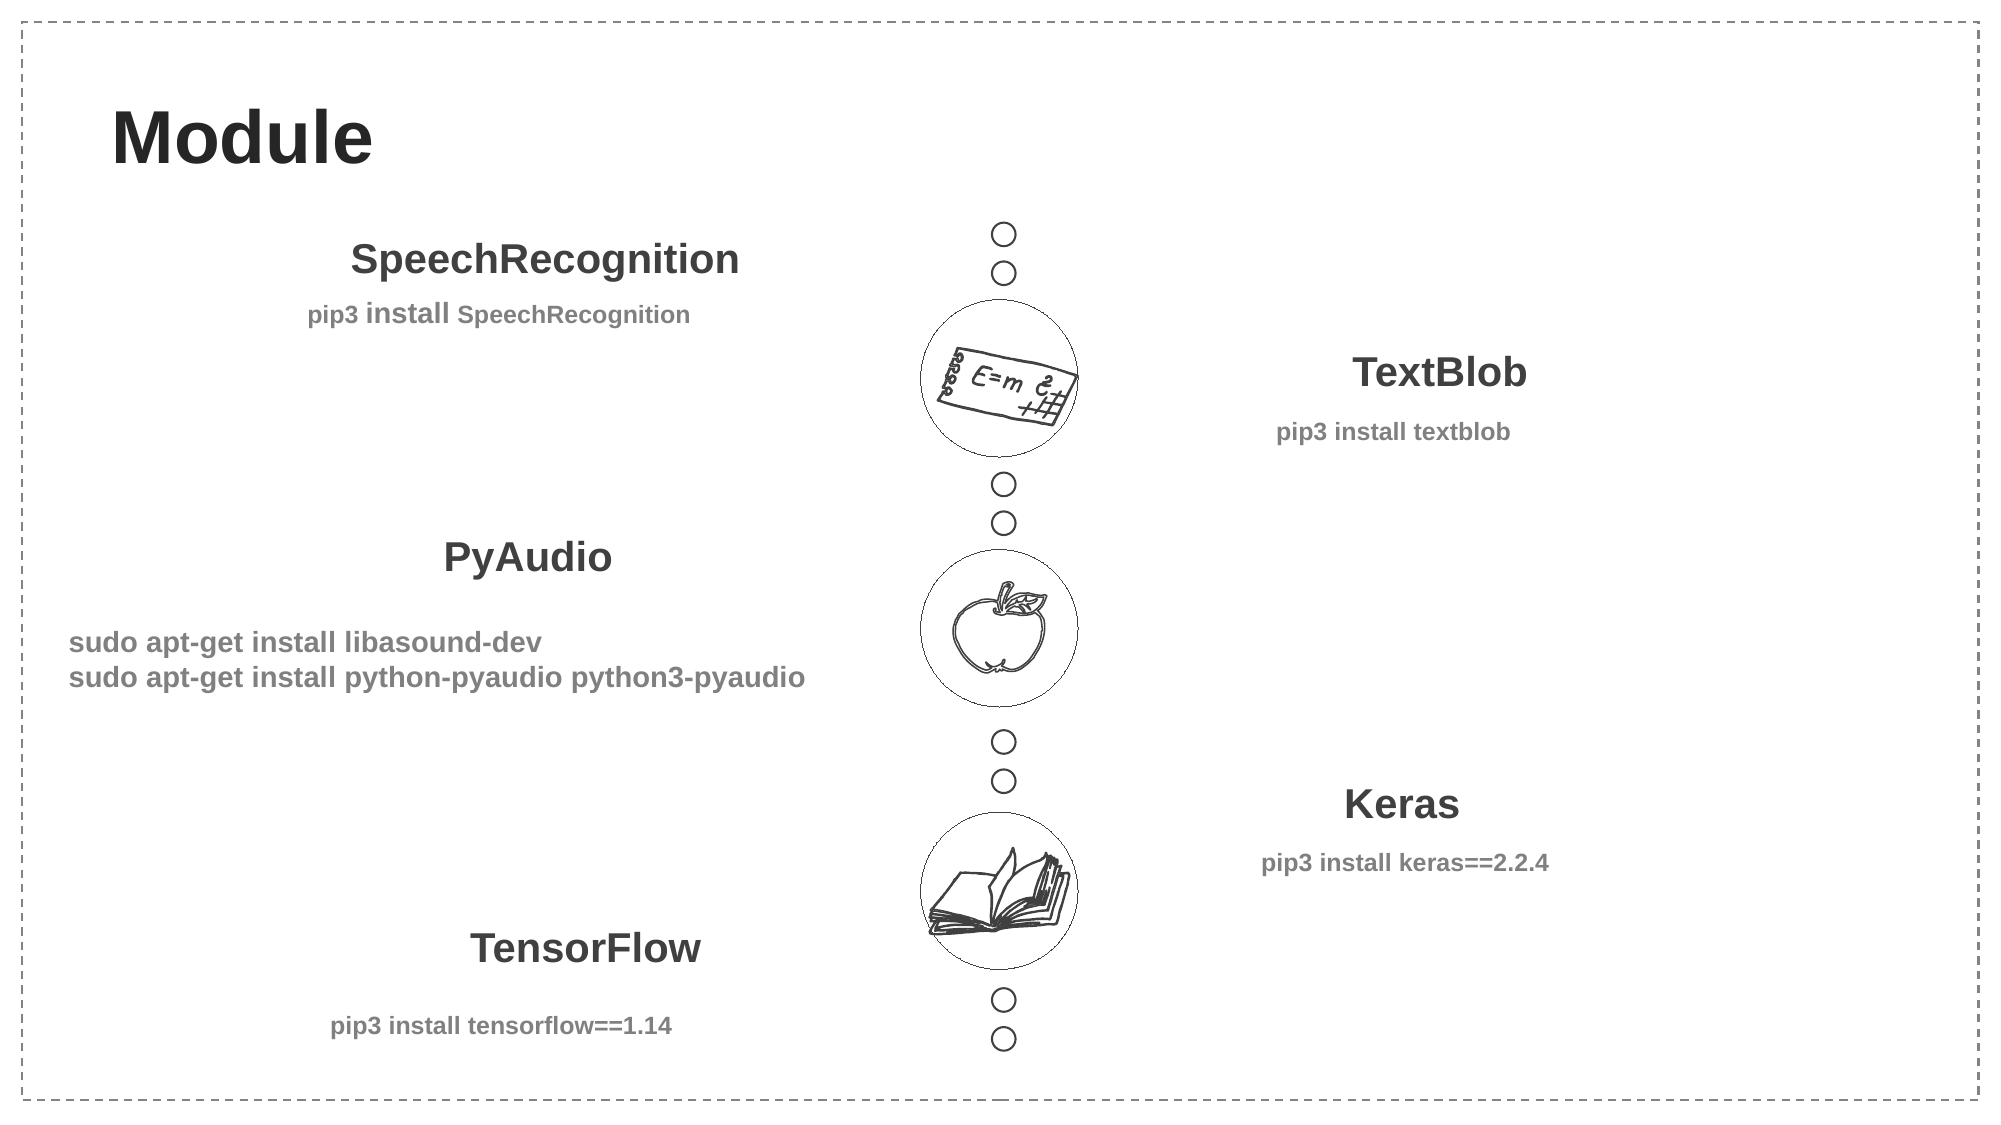

Module

SpeechRecognition

pip3 install SpeechRecognition

TextBlob
pip3 install textblob

PyAudio

sudo apt-get install libasound-dev
sudo apt-get install python-pyaudio python3-pyaudio

Keras

pip3 install keras==2.2.4
TensorFlow

pip3 install tensorflow==1.14